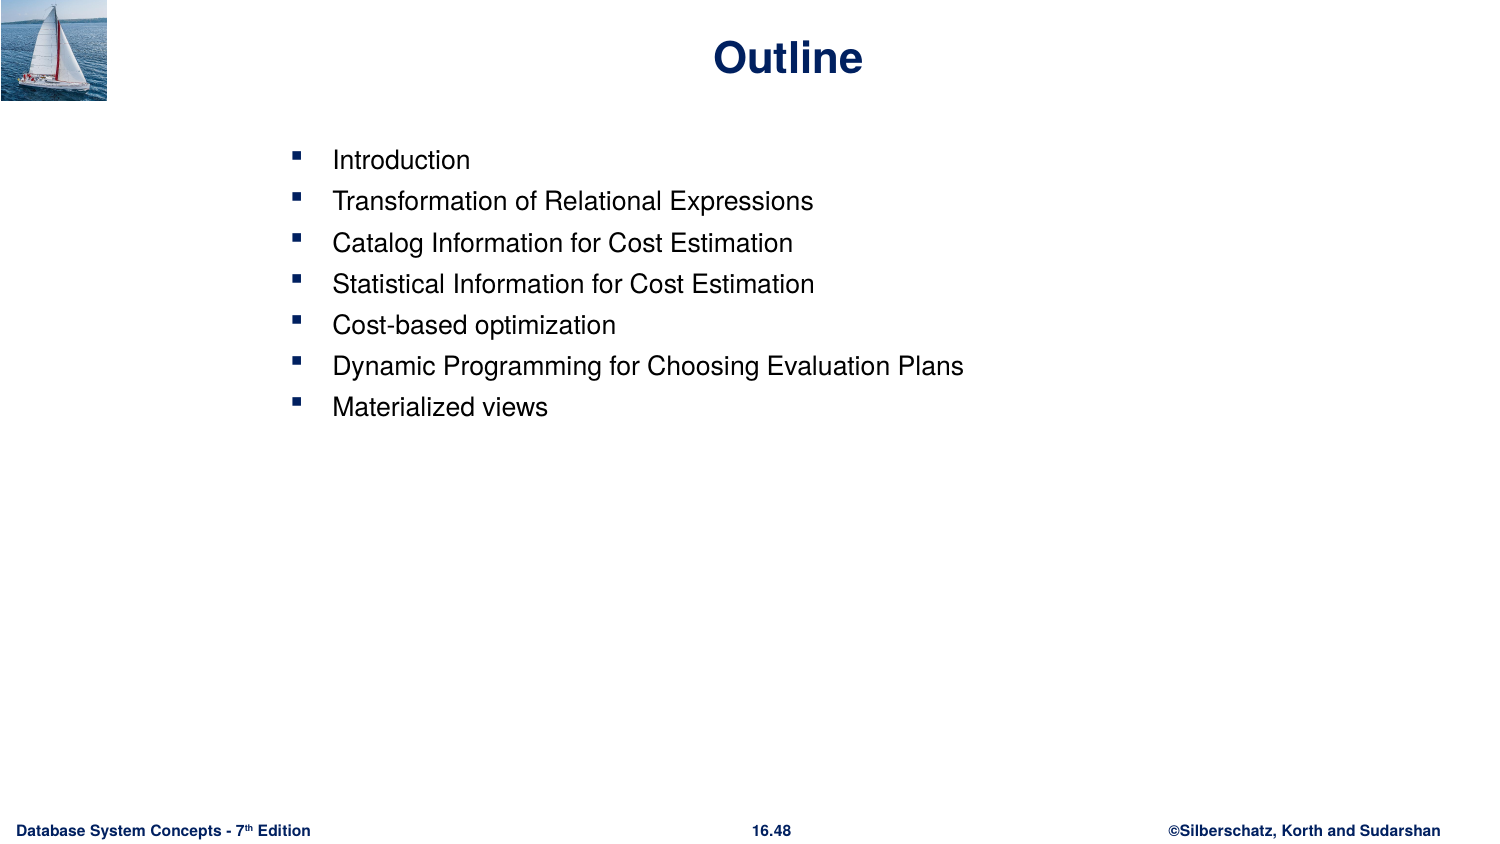

# Outline
Introduction
Transformation of Relational Expressions
Catalog Information for Cost Estimation
Statistical Information for Cost Estimation
Cost-based optimization
Dynamic Programming for Choosing Evaluation Plans
Materialized views